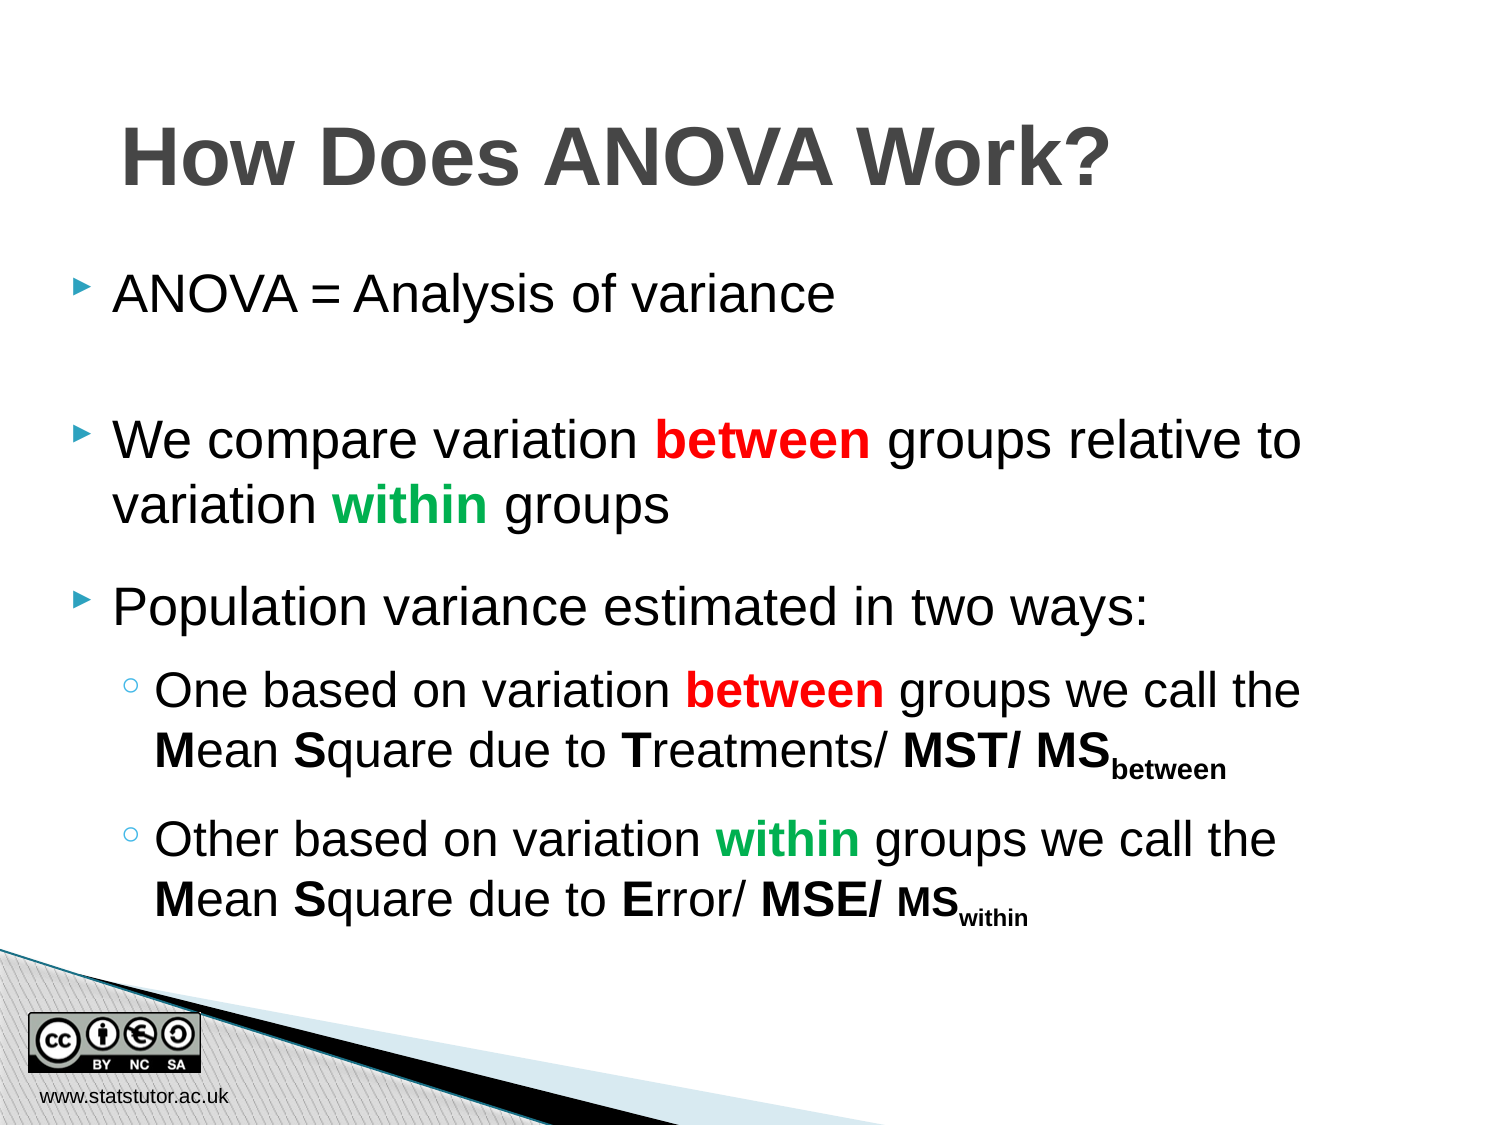

How Does ANOVA Work?

ANOVA = Analysis of variance

We compare variation between groups relative to variation within groups

Population variance estimated in two ways:
One based on variation between groups we call the 	Mean Square due to Treatments/ MST/ MSbetween
Other based on variation within groups we call the 	Mean Square due to Error/ MSE/ MSwithin

www.statstutor.ac.uk